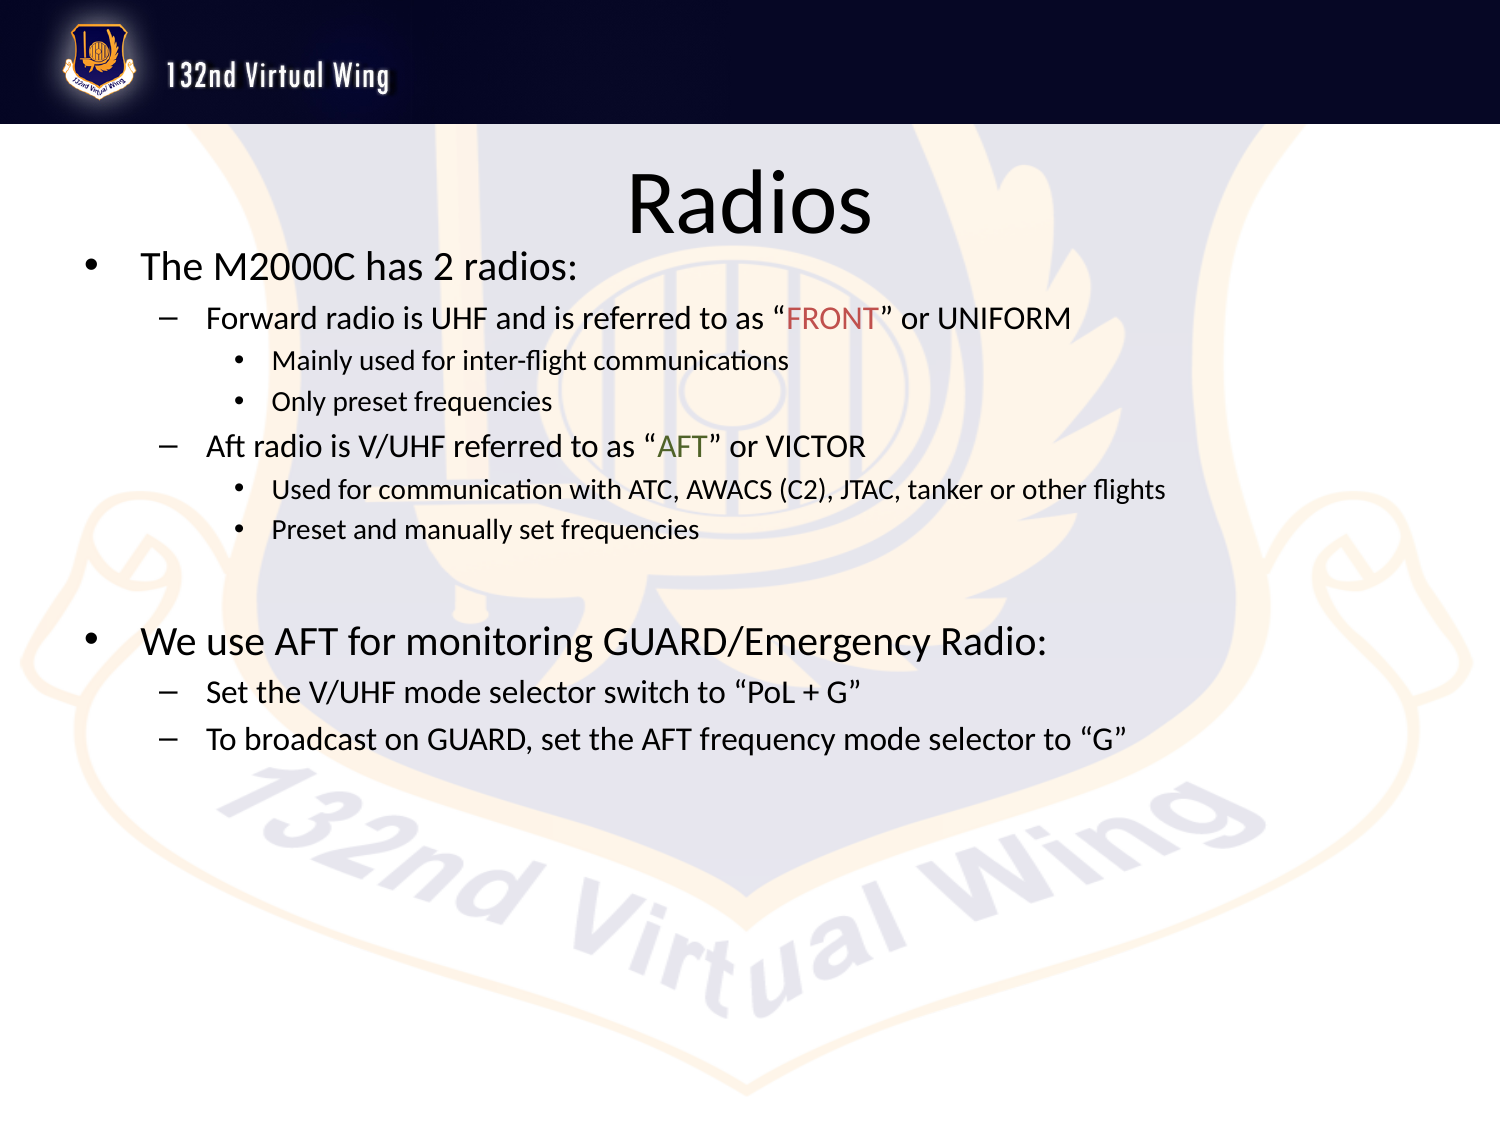

# Radios
The M2000C has 2 radios:
Forward radio is UHF and is referred to as “FRONT” or UNIFORM
Mainly used for inter-flight communications
Only preset frequencies
Aft radio is V/UHF referred to as “AFT” or VICTOR
Used for communication with ATC, AWACS (C2), JTAC, tanker or other flights
Preset and manually set frequencies

We use AFT for monitoring GUARD/Emergency Radio:
Set the V/UHF mode selector switch to “PoL + G”
To broadcast on GUARD, set the AFT frequency mode selector to “G”